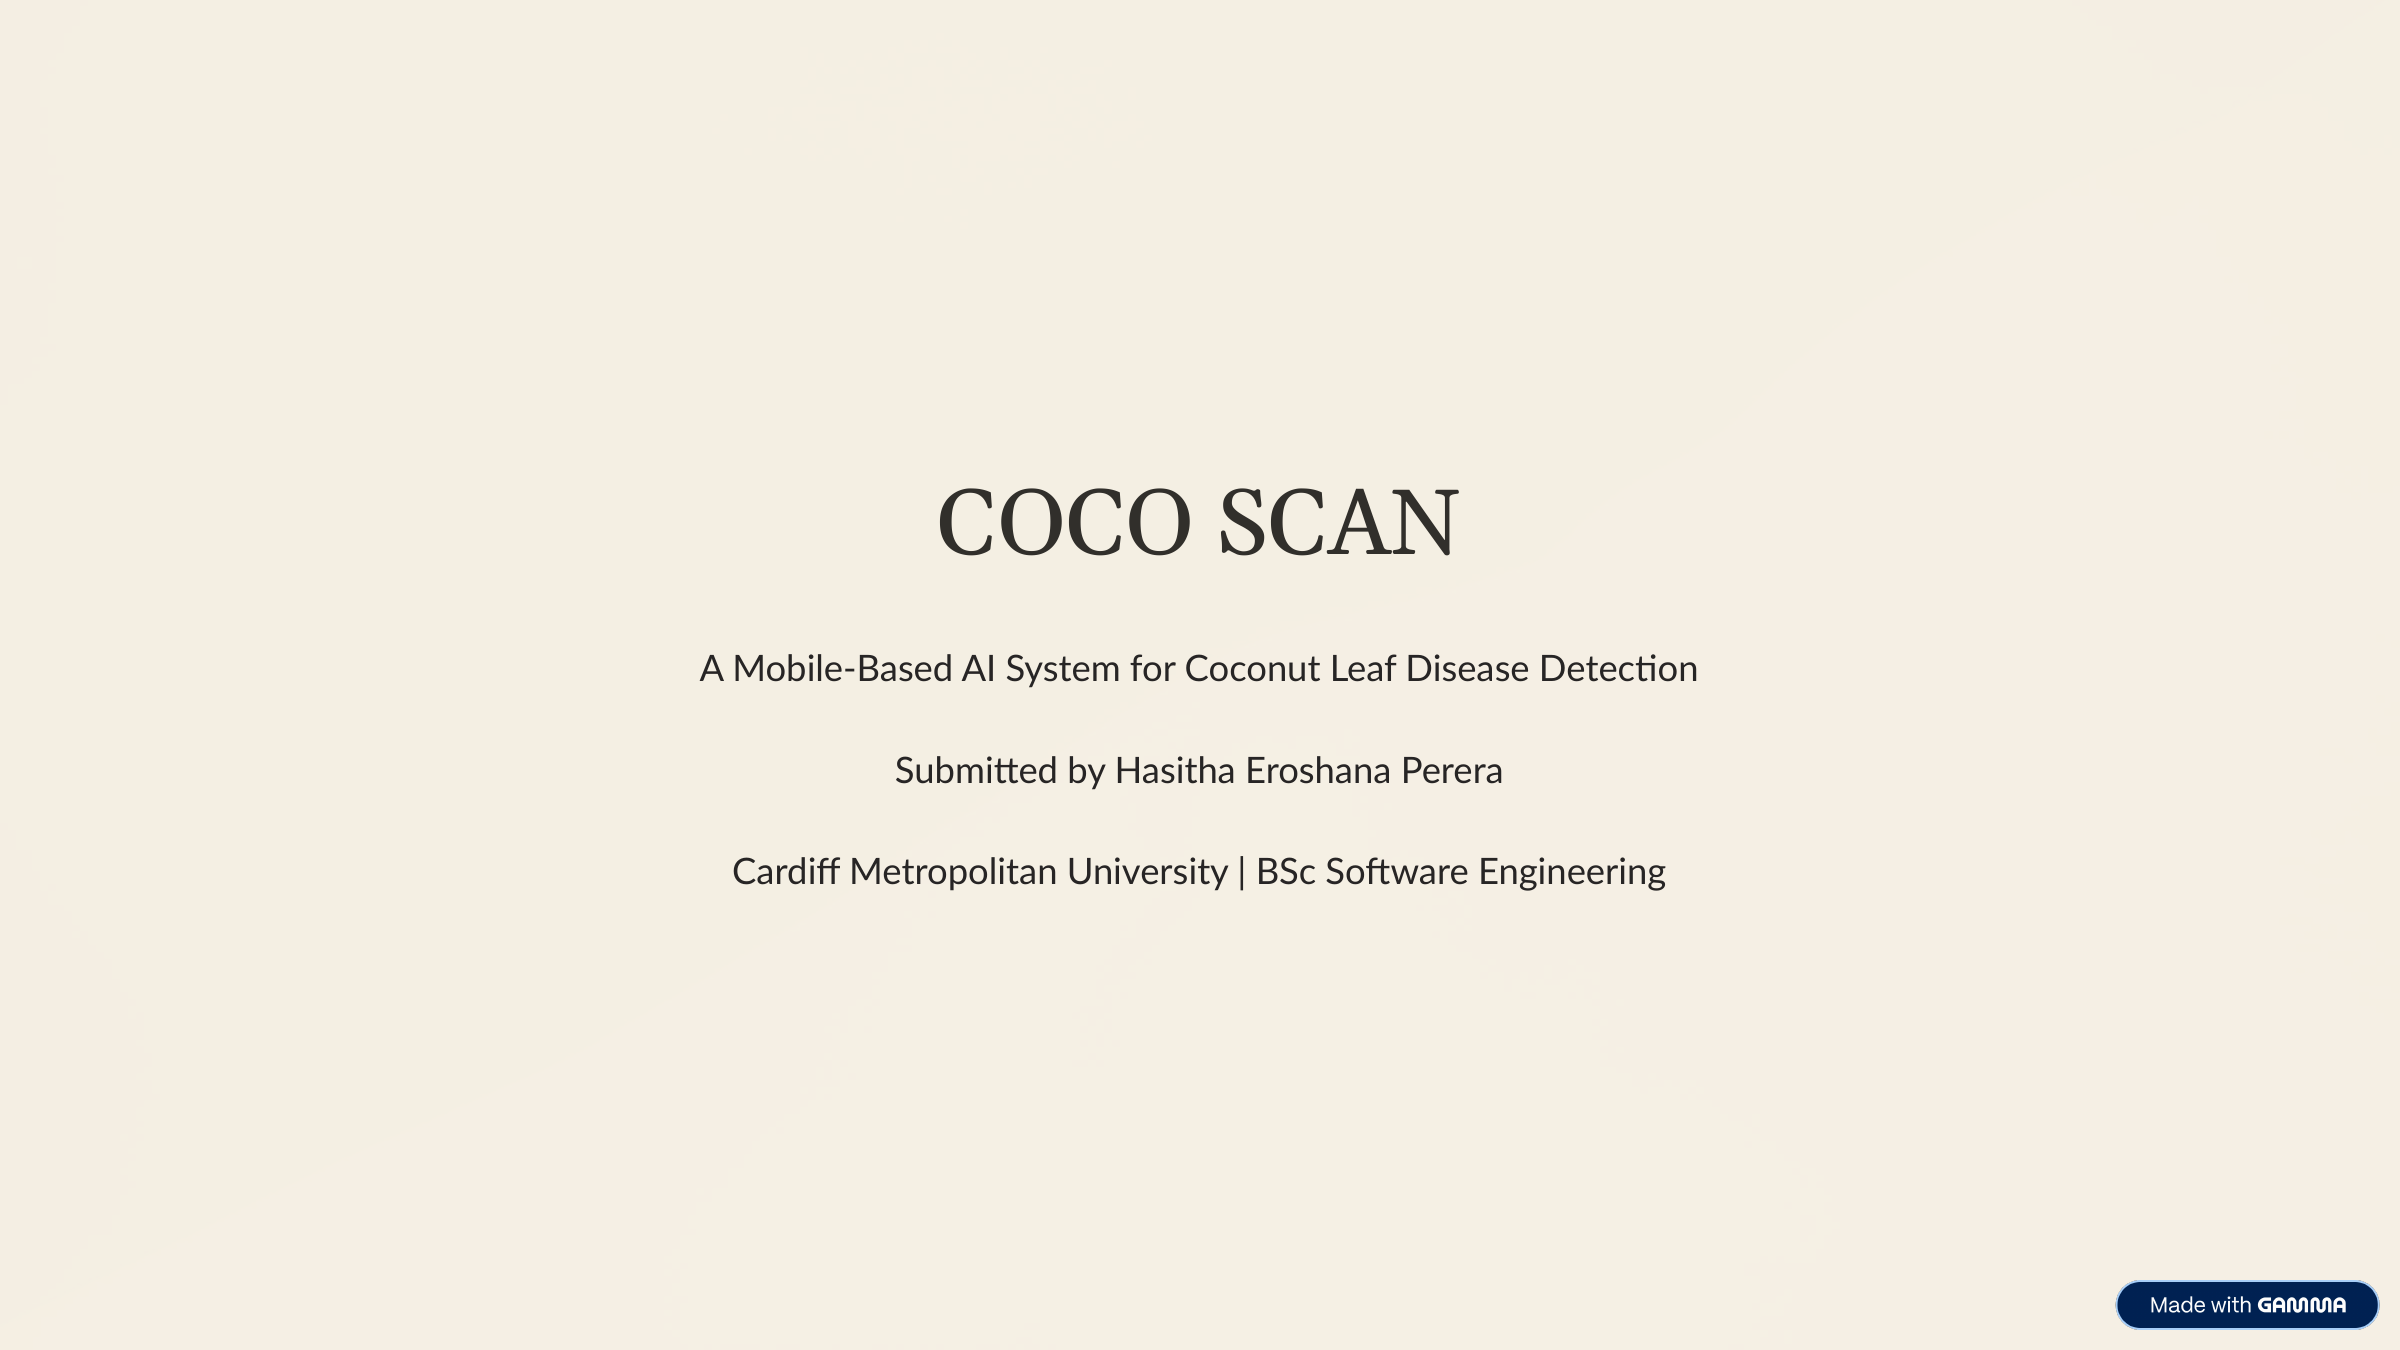

COCO SCAN
A Mobile-Based AI System for Coconut Leaf Disease Detection
Submitted by Hasitha Eroshana Perera
Cardiff Metropolitan University | BSc Software Engineering